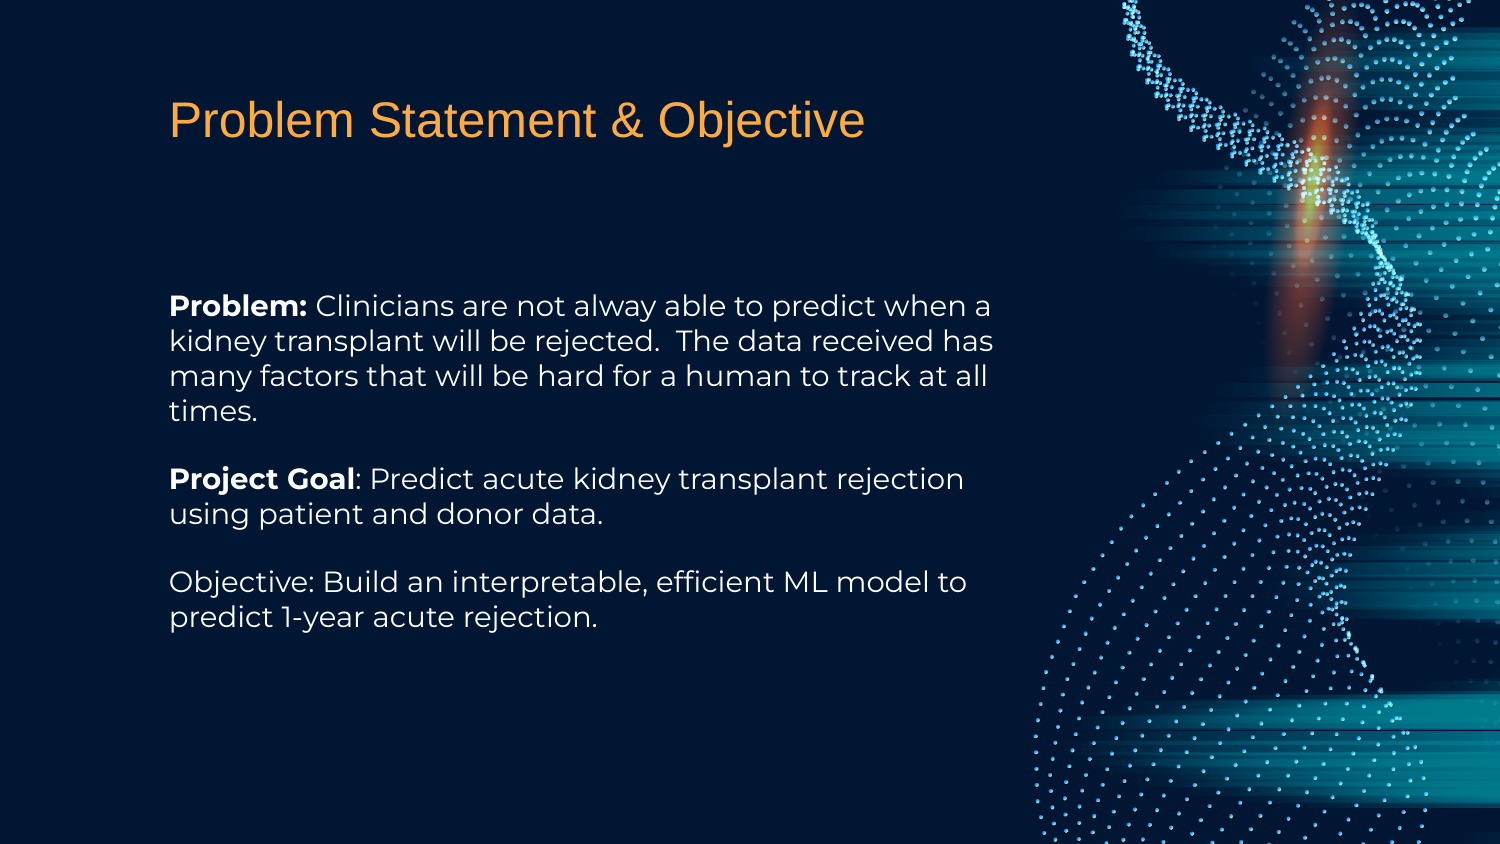

# Problem Statement & Objective
Problem: Clinicians are not alway able to predict when a kidney transplant will be rejected.  The data received has many factors that will be hard for a human to track at all times.
Project Goal: Predict acute kidney transplant rejection using patient and donor data.
Objective: Build an interpretable, efficient ML model to predict 1‑year acute rejection.